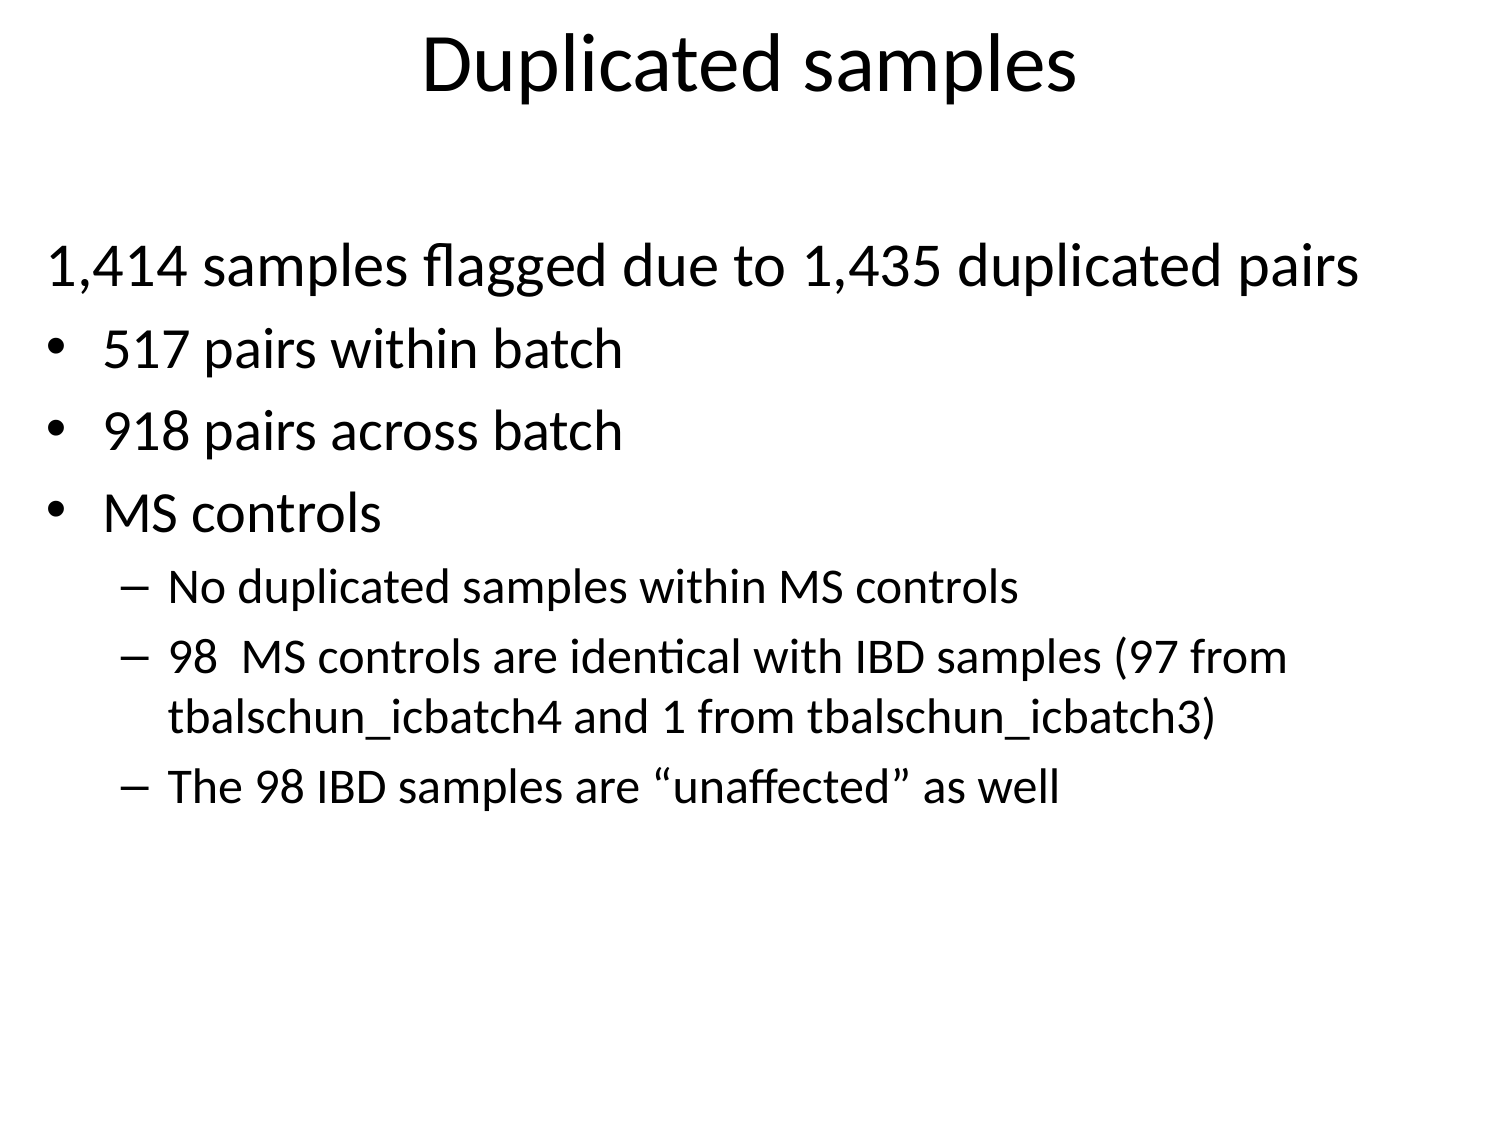

# Duplicated samples
1,414 samples flagged due to 1,435 duplicated pairs
517 pairs within batch
918 pairs across batch
MS controls
No duplicated samples within MS controls
98  MS controls are identical with IBD samples (97 from tbalschun_icbatch4 and 1 from tbalschun_icbatch3)
The 98 IBD samples are “unaffected” as well